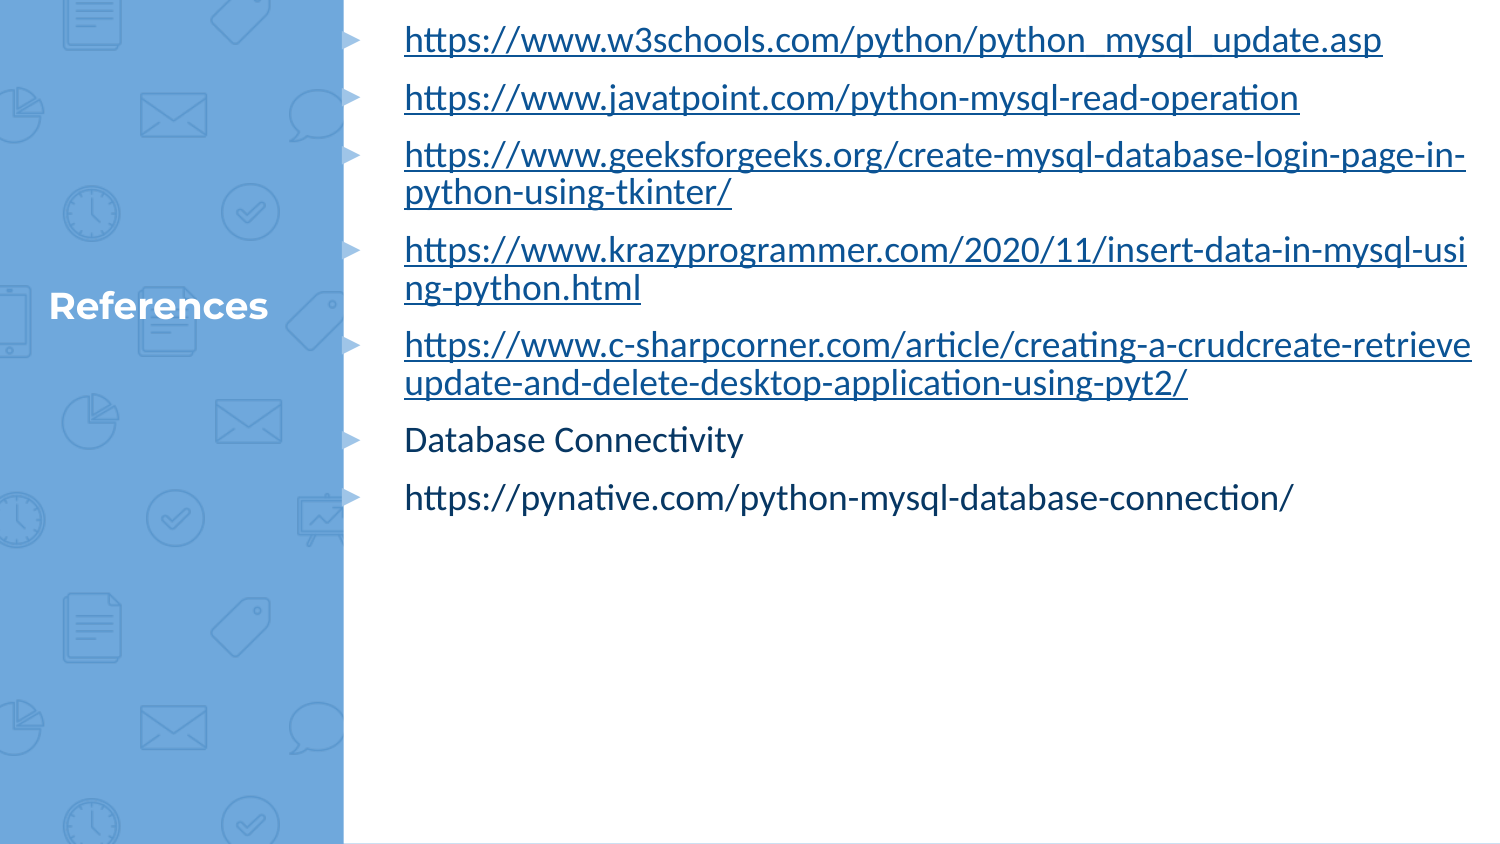

https://www.w3schools.com/python/python_mysql_update.asp
https://www.javatpoint.com/python-mysql-read-operation
https://www.geeksforgeeks.org/create-mysql-database-login-page-in-python-using-tkinter/
https://www.krazyprogrammer.com/2020/11/insert-data-in-mysql-using-python.html
https://www.c-sharpcorner.com/article/creating-a-crudcreate-retrieveupdate-and-delete-desktop-application-using-pyt2/
Database Connectivity
https://pynative.com/python-mysql-database-connection/

# References